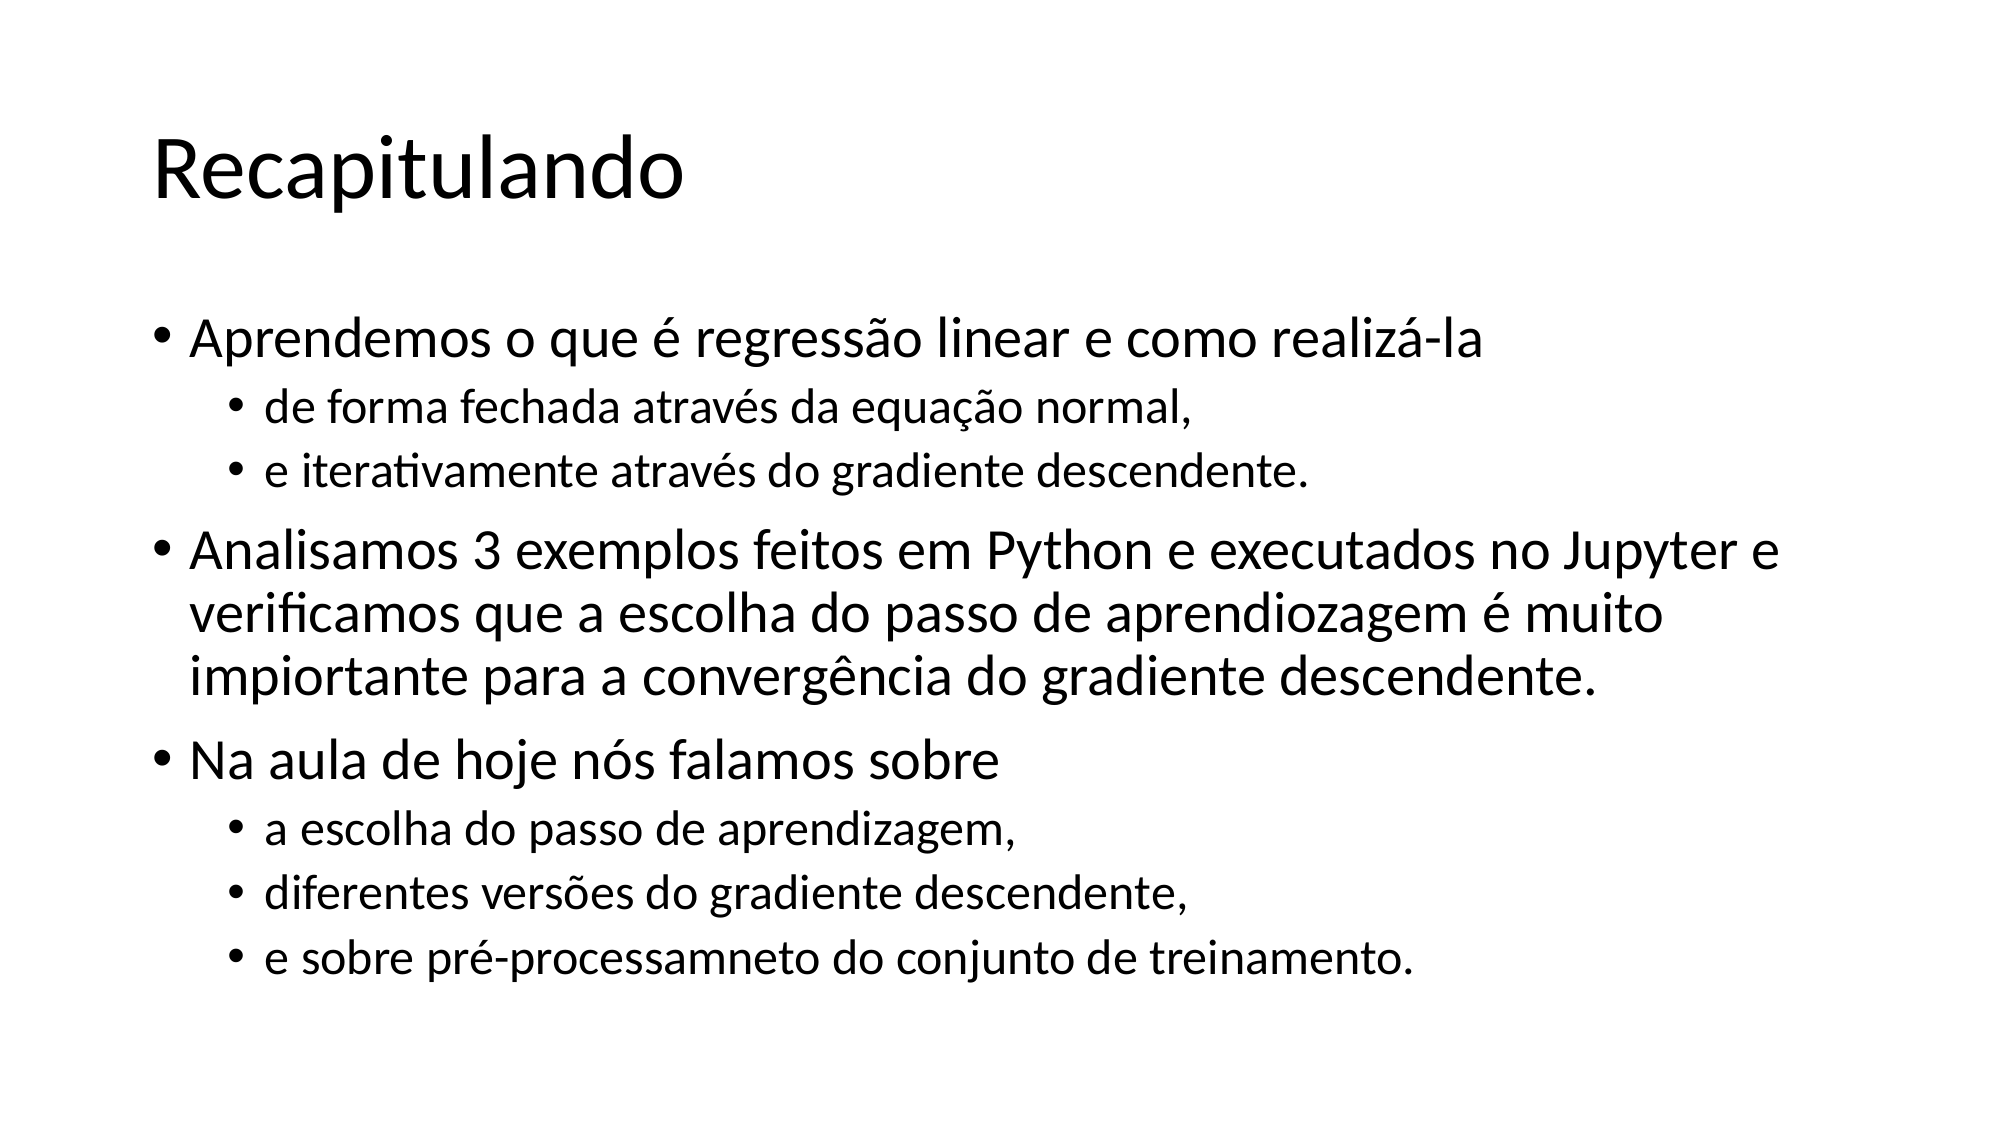

# Recapitulando
Aprendemos o que é regressão linear e como realizá-la
de forma fechada através da equação normal,
e iterativamente através do gradiente descendente.
Analisamos 3 exemplos feitos em Python e executados no Jupyter e verificamos que a escolha do passo de aprendiozagem é muito impiortante para a convergência do gradiente descendente.
Na aula de hoje nós falamos sobre
a escolha do passo de aprendizagem,
diferentes versões do gradiente descendente,
e sobre pré-processamneto do conjunto de treinamento.